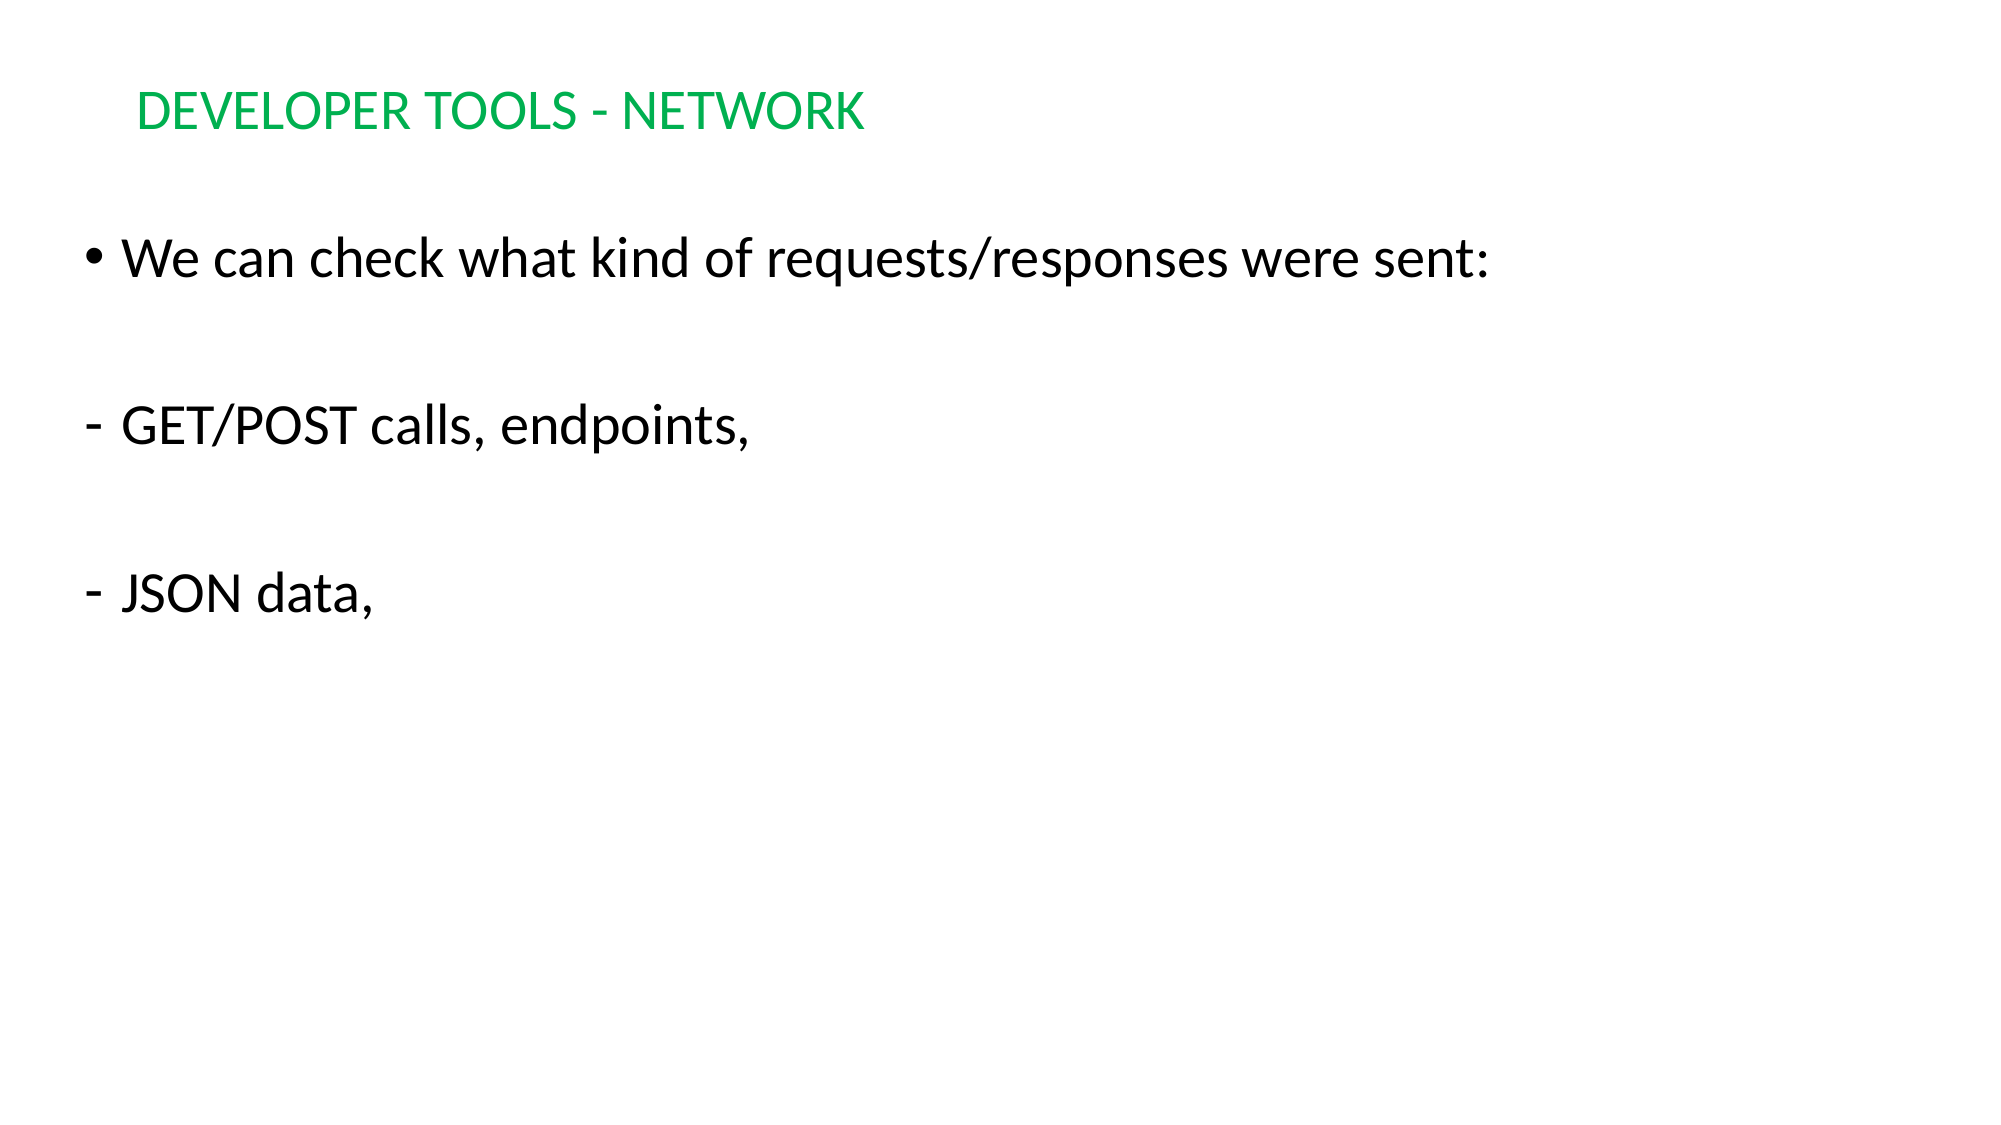

# DEVELOPER TOOLS - NETWORK
We can check what kind of requests/responses were sent:

GET/POST calls, endpoints,

JSON data,